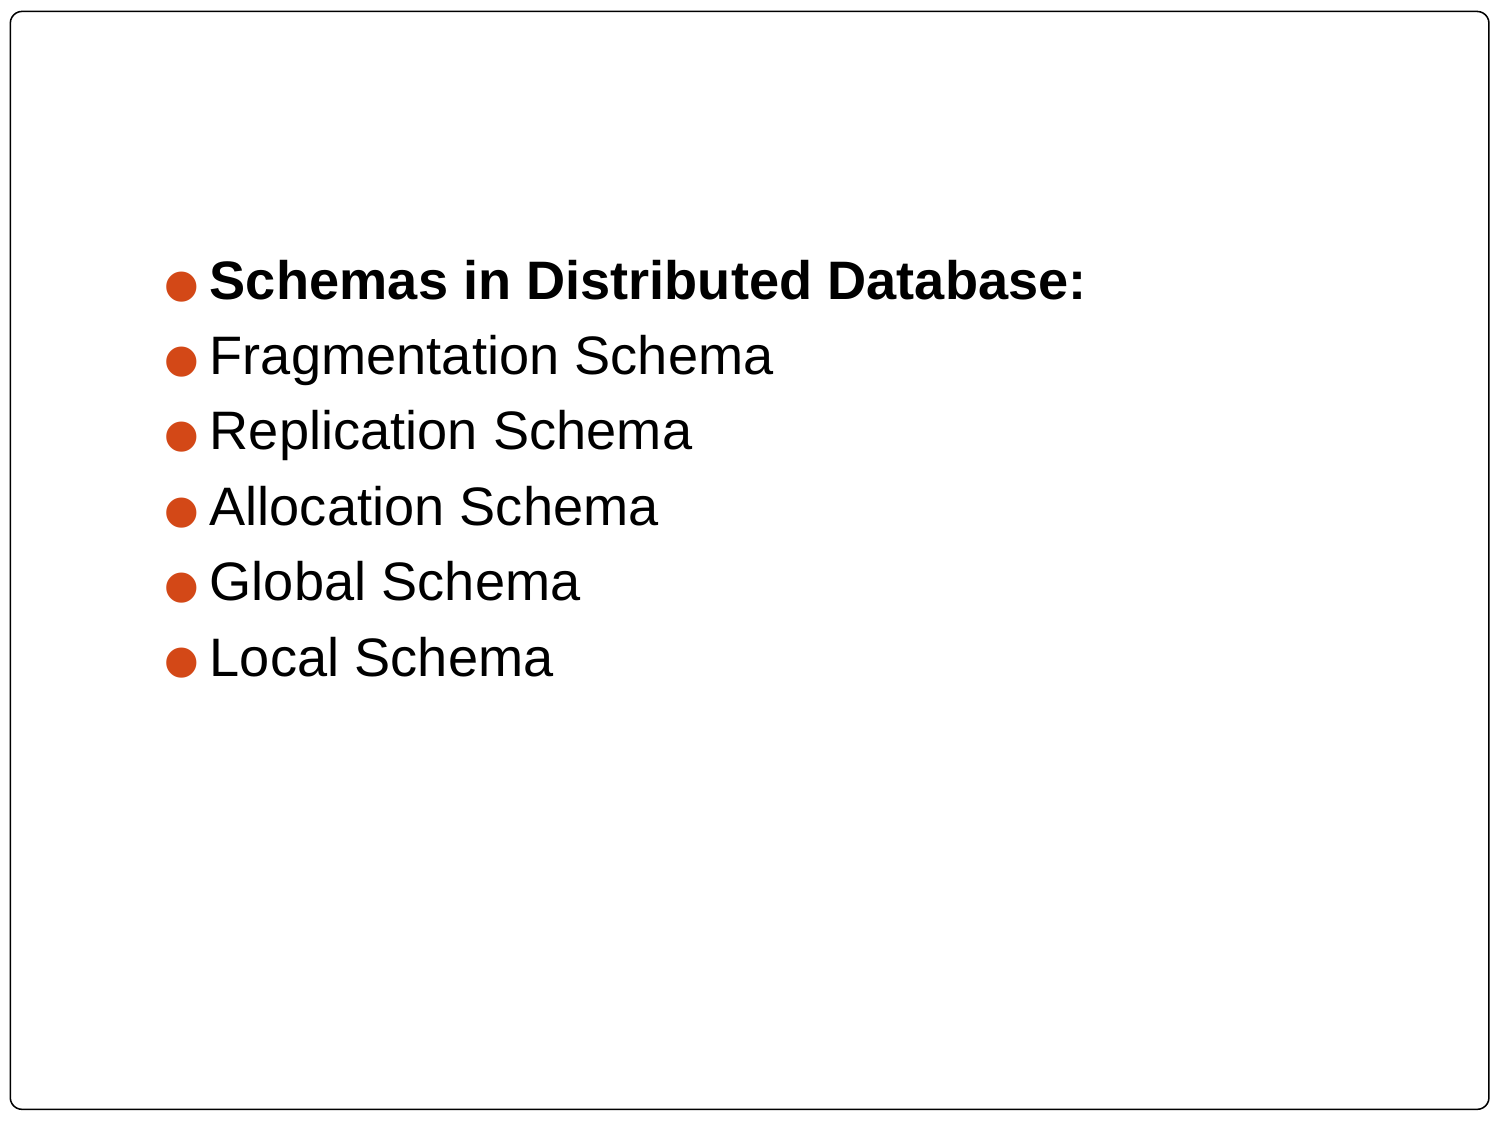

#
Schemas in Distributed Database:
Fragmentation Schema
Replication Schema
Allocation Schema
Global Schema
Local Schema